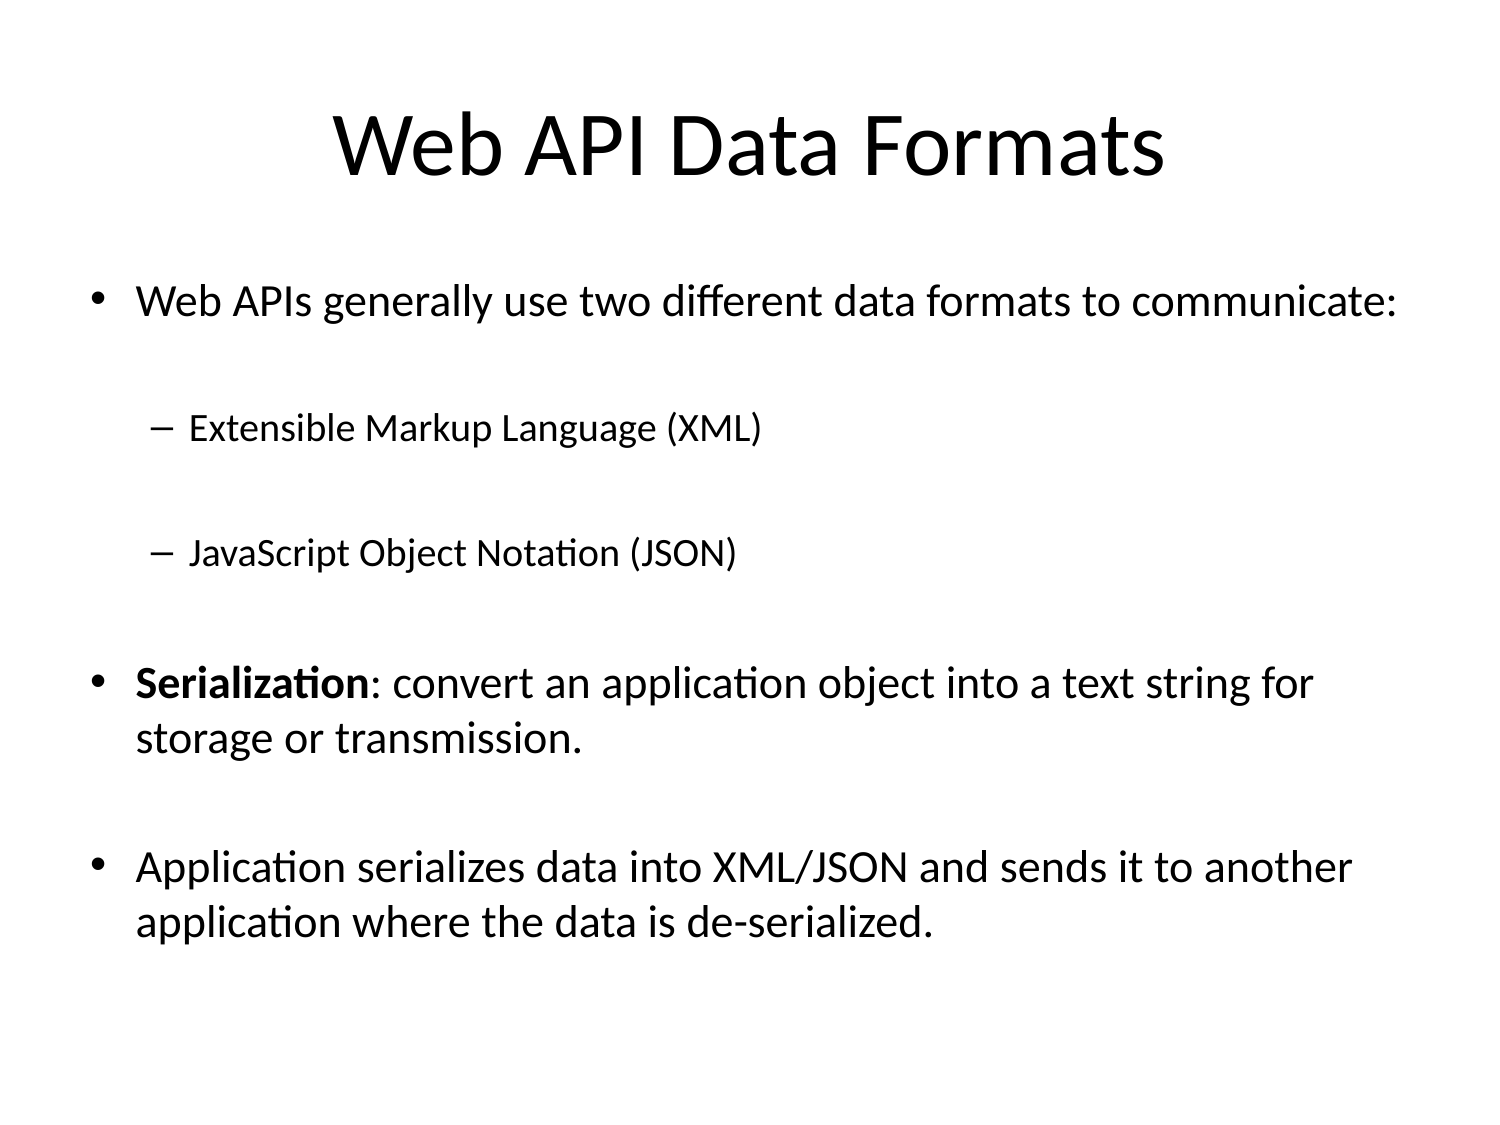

# Web API Data Formats
Web APIs generally use two different data formats to communicate:

Extensible Markup Language (XML)

JavaScript Object Notation (JSON)

Serialization: convert an application object into a text string for storage or transmission.

Application serializes data into XML/JSON and sends it to another application where the data is de-serialized.